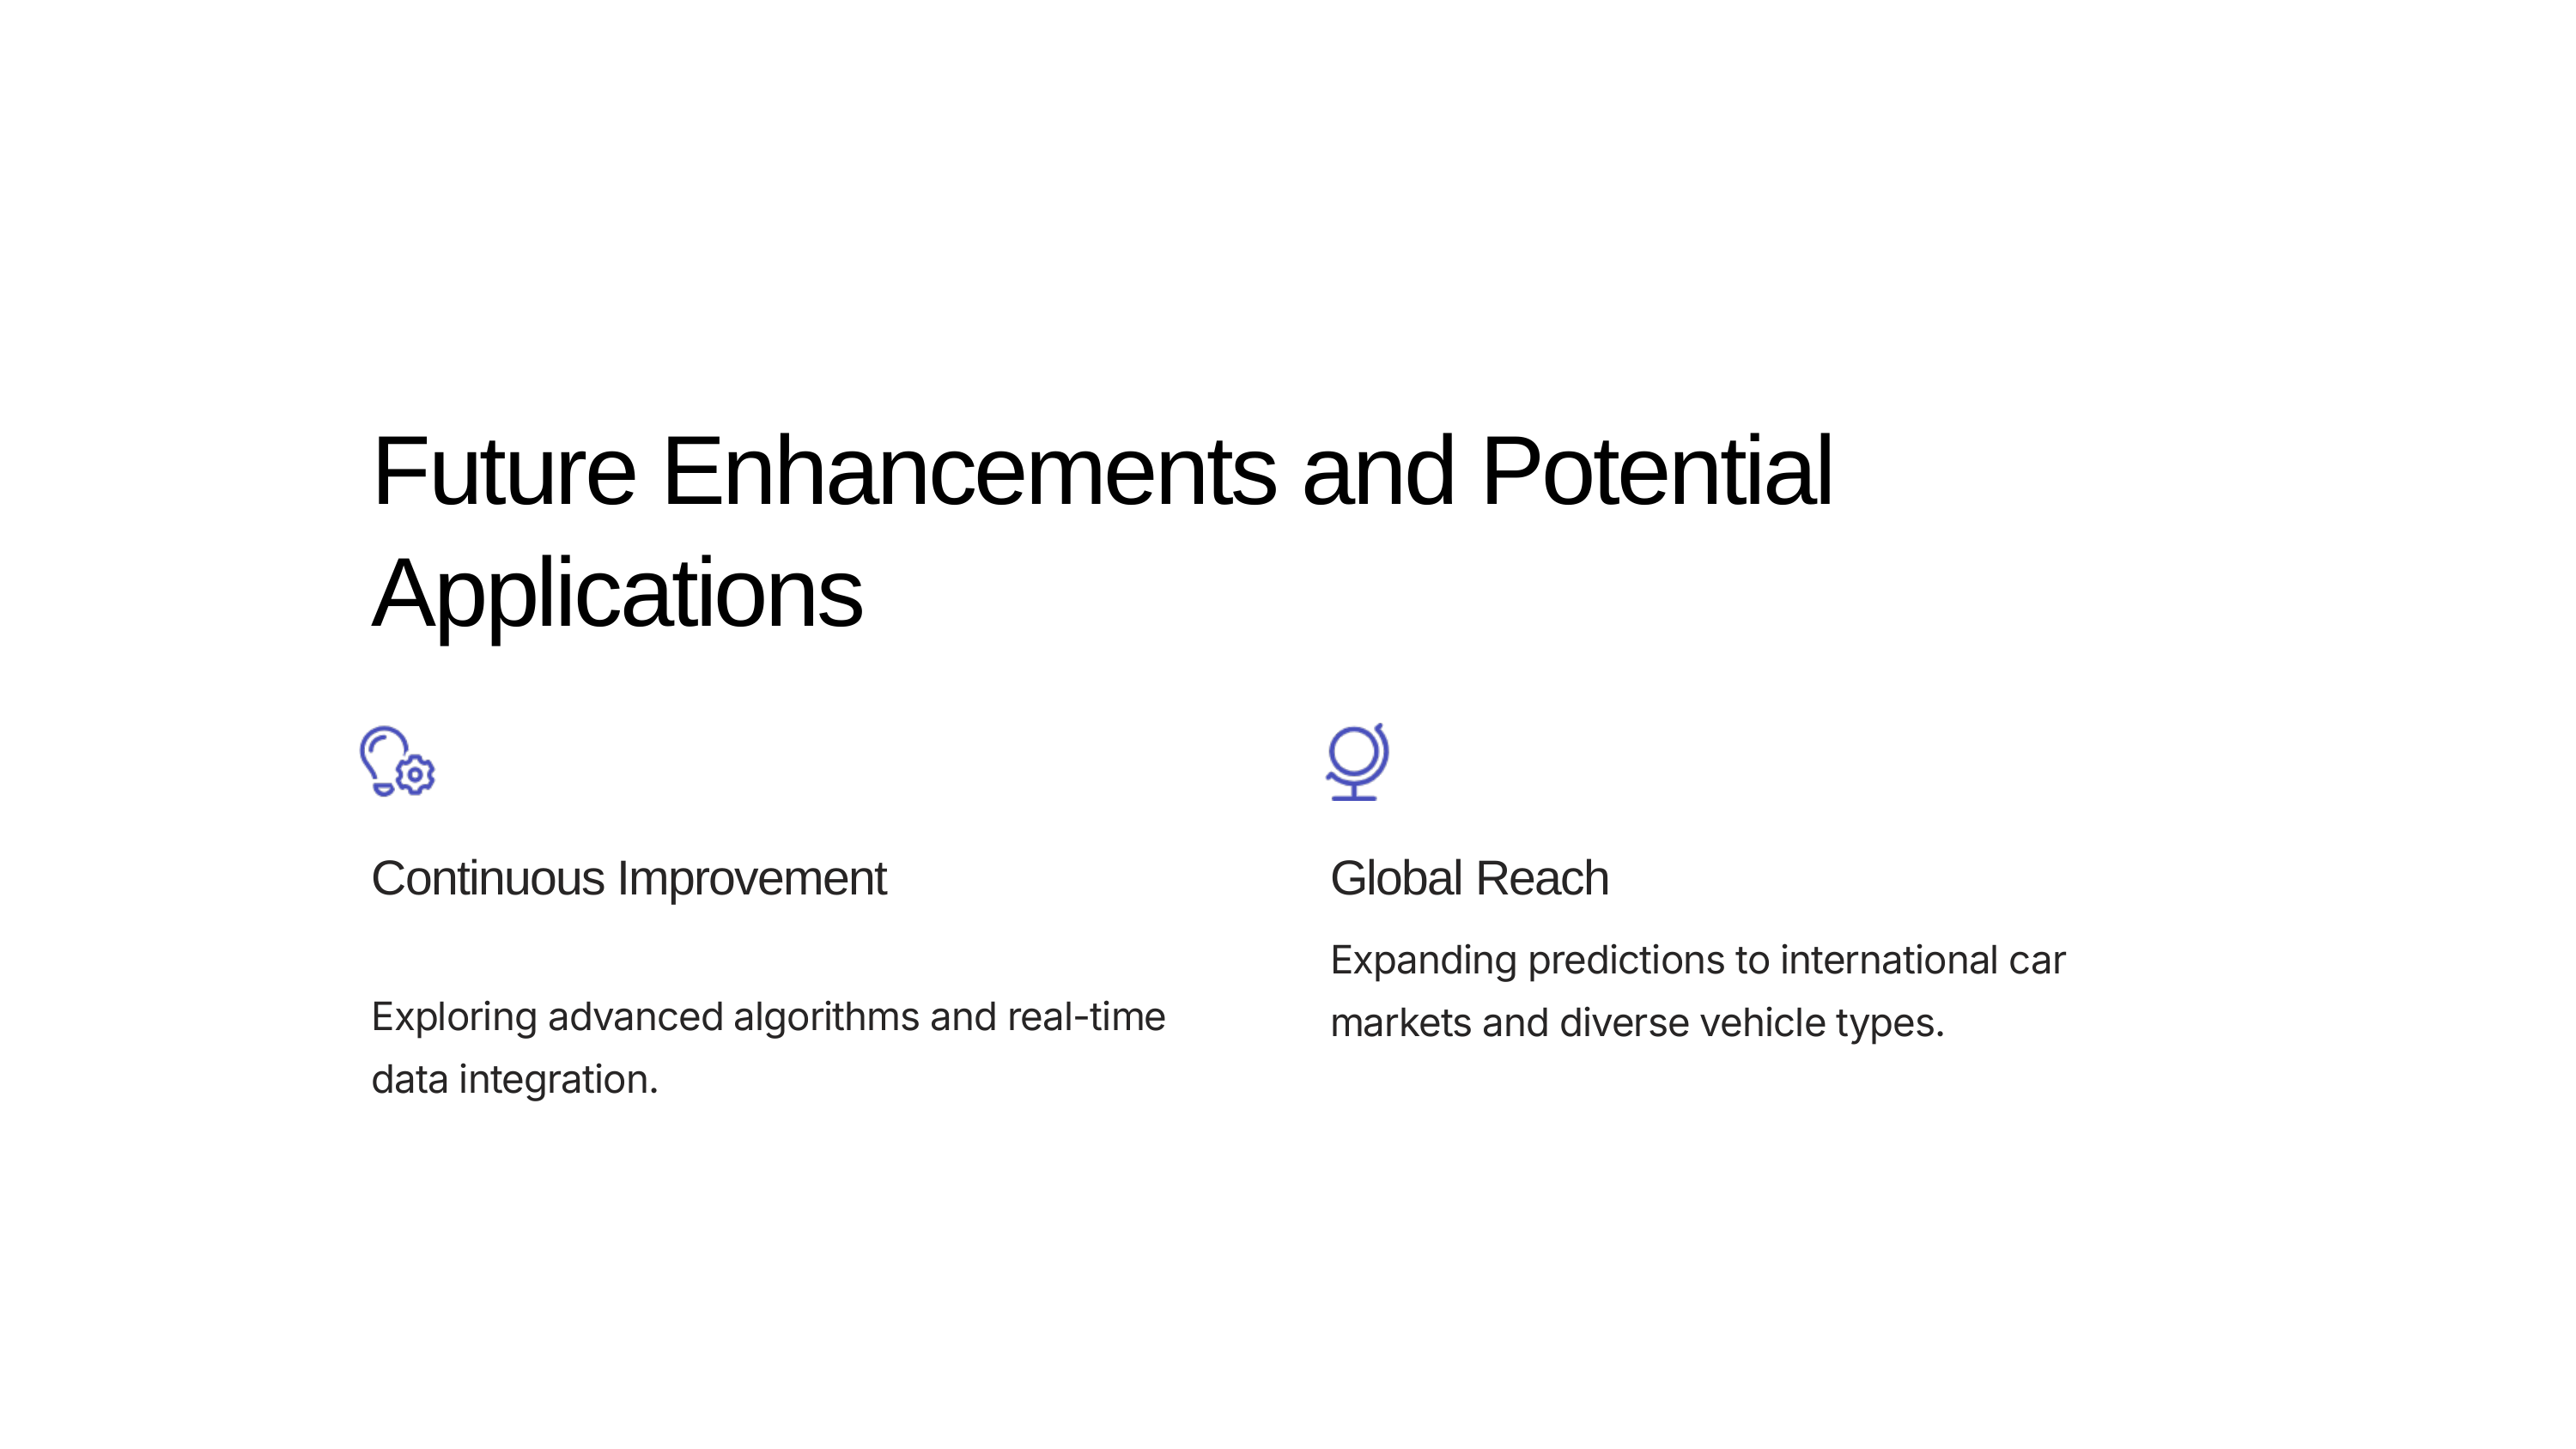

Future Enhancements and Potential Applications

Continuous Improvement
Global Reach
Expanding predictions to international car markets and diverse vehicle types.
Exploring advanced algorithms and real-time data integration.